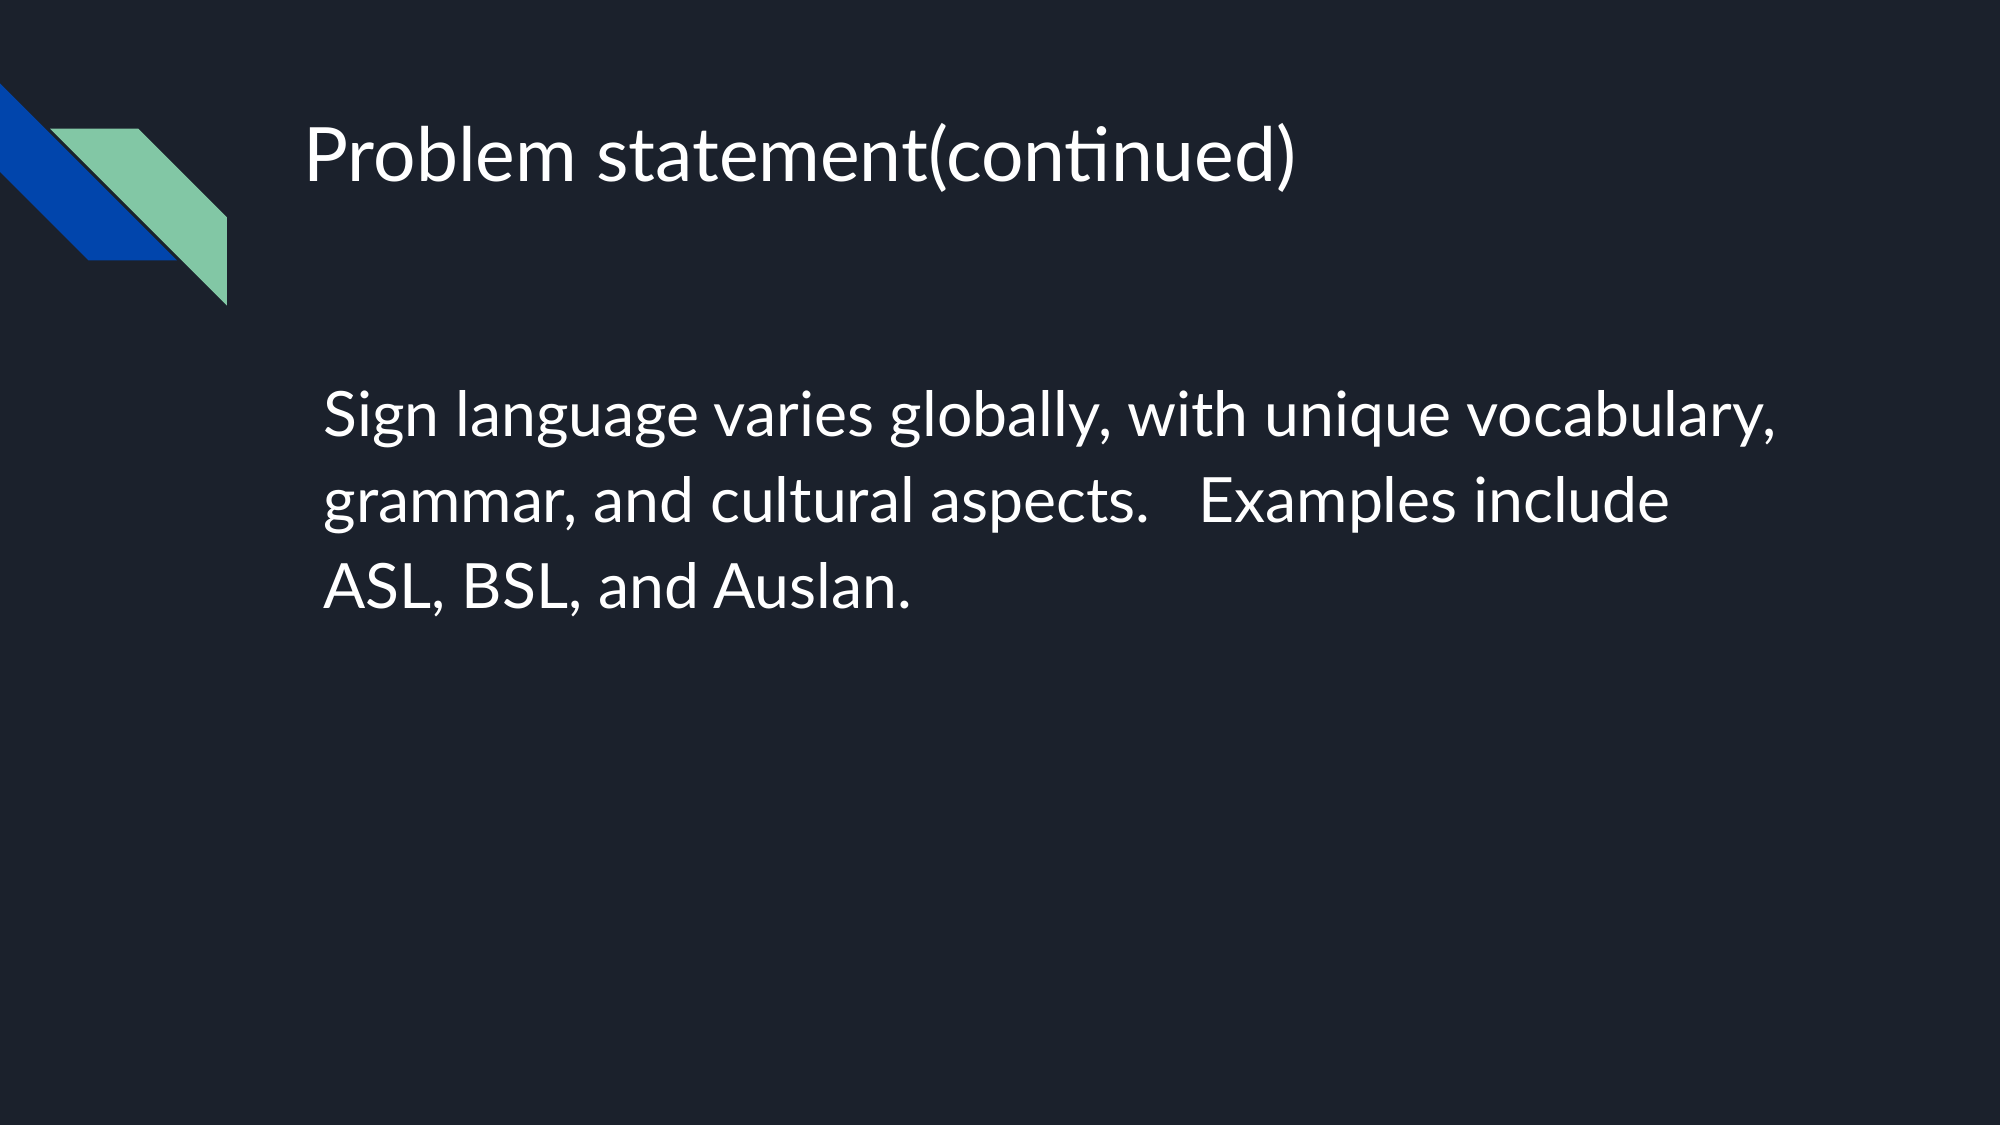

# Problem statement(continued)
Sign language varies globally, with unique vocabulary, grammar, and cultural aspects.   Examples include ASL, BSL, and Auslan.